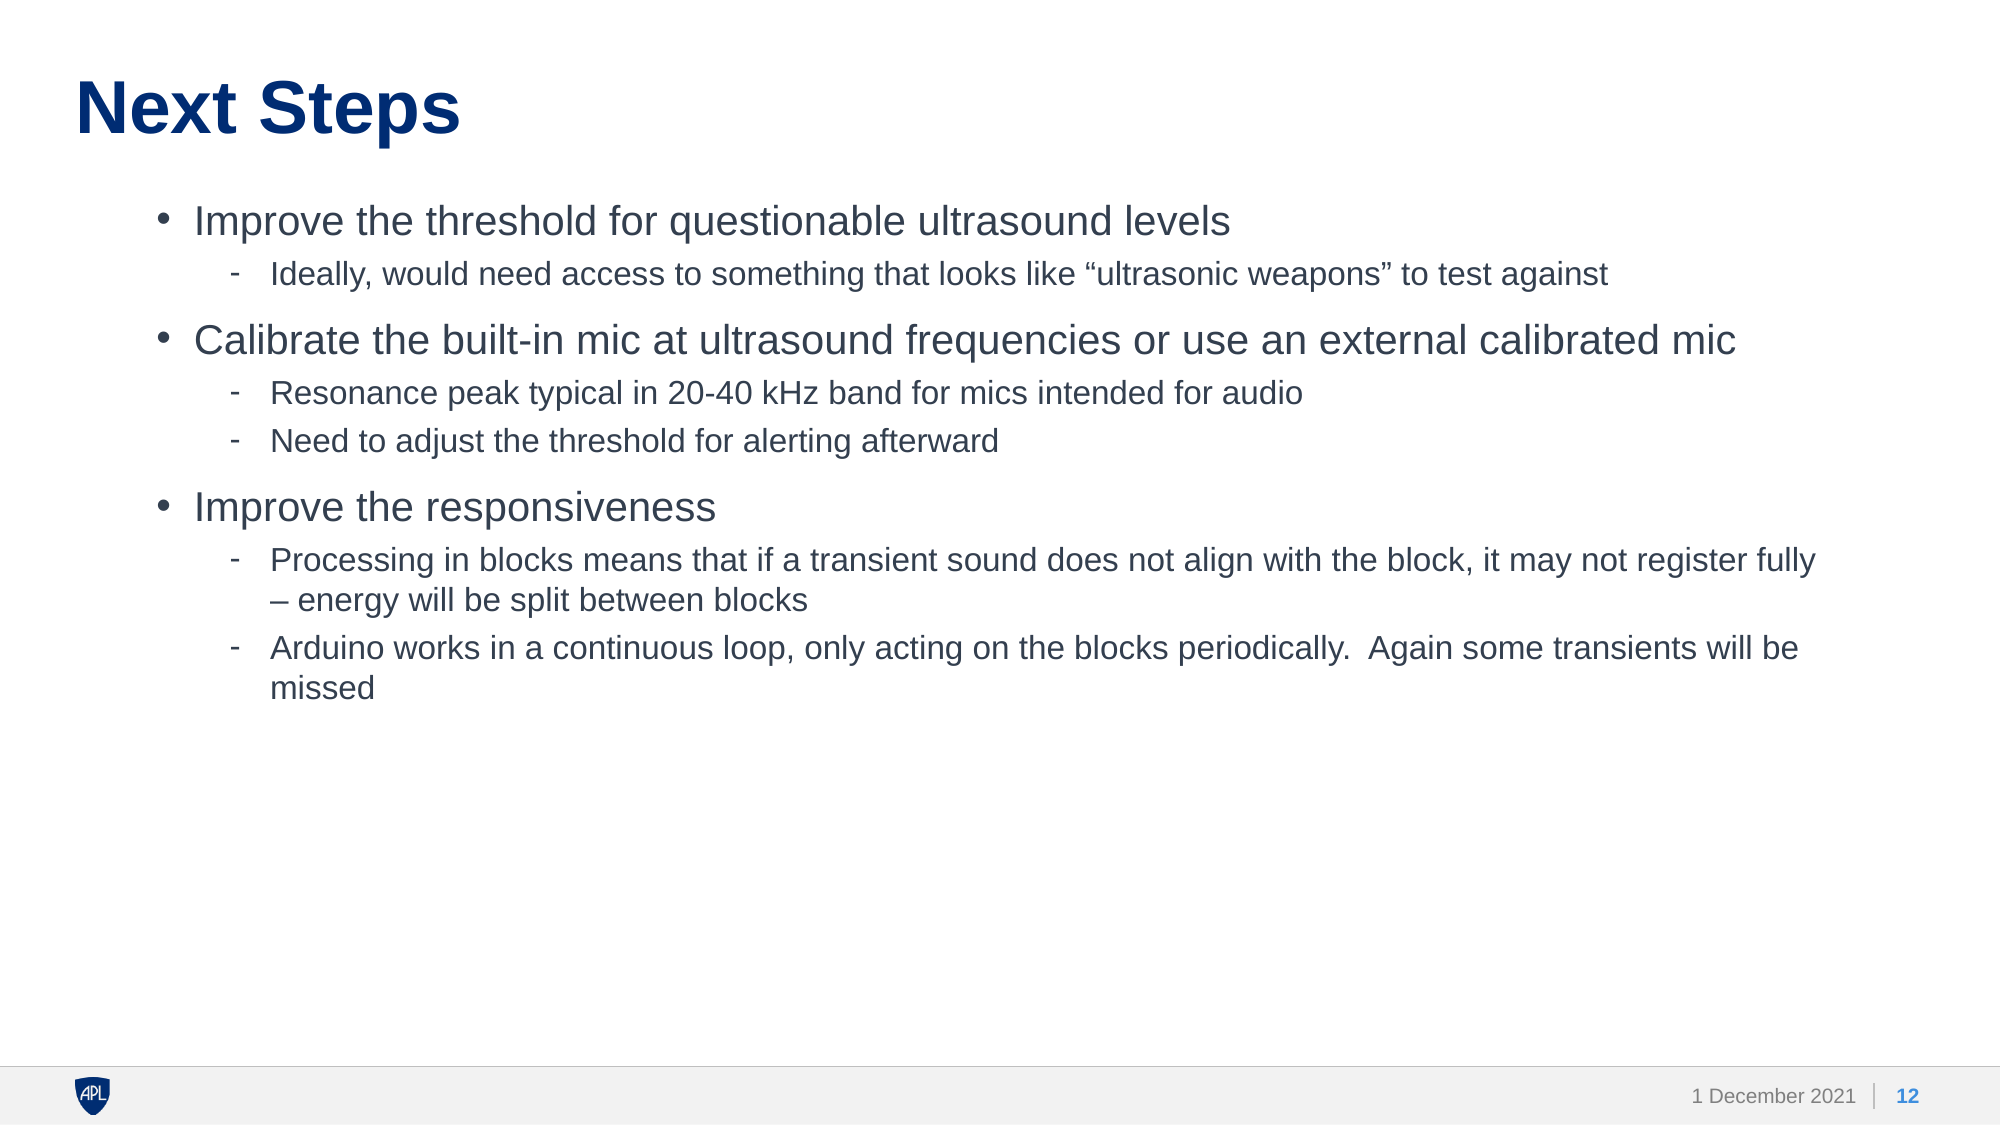

# Next Steps
Improve the threshold for questionable ultrasound levels
Ideally, would need access to something that looks like “ultrasonic weapons” to test against
Calibrate the built-in mic at ultrasound frequencies or use an external calibrated mic
Resonance peak typical in 20-40 kHz band for mics intended for audio
Need to adjust the threshold for alerting afterward
Improve the responsiveness
Processing in blocks means that if a transient sound does not align with the block, it may not register fully – energy will be split between blocks
Arduino works in a continuous loop, only acting on the blocks periodically.  Again some transients will be missed
12

1 December 2021